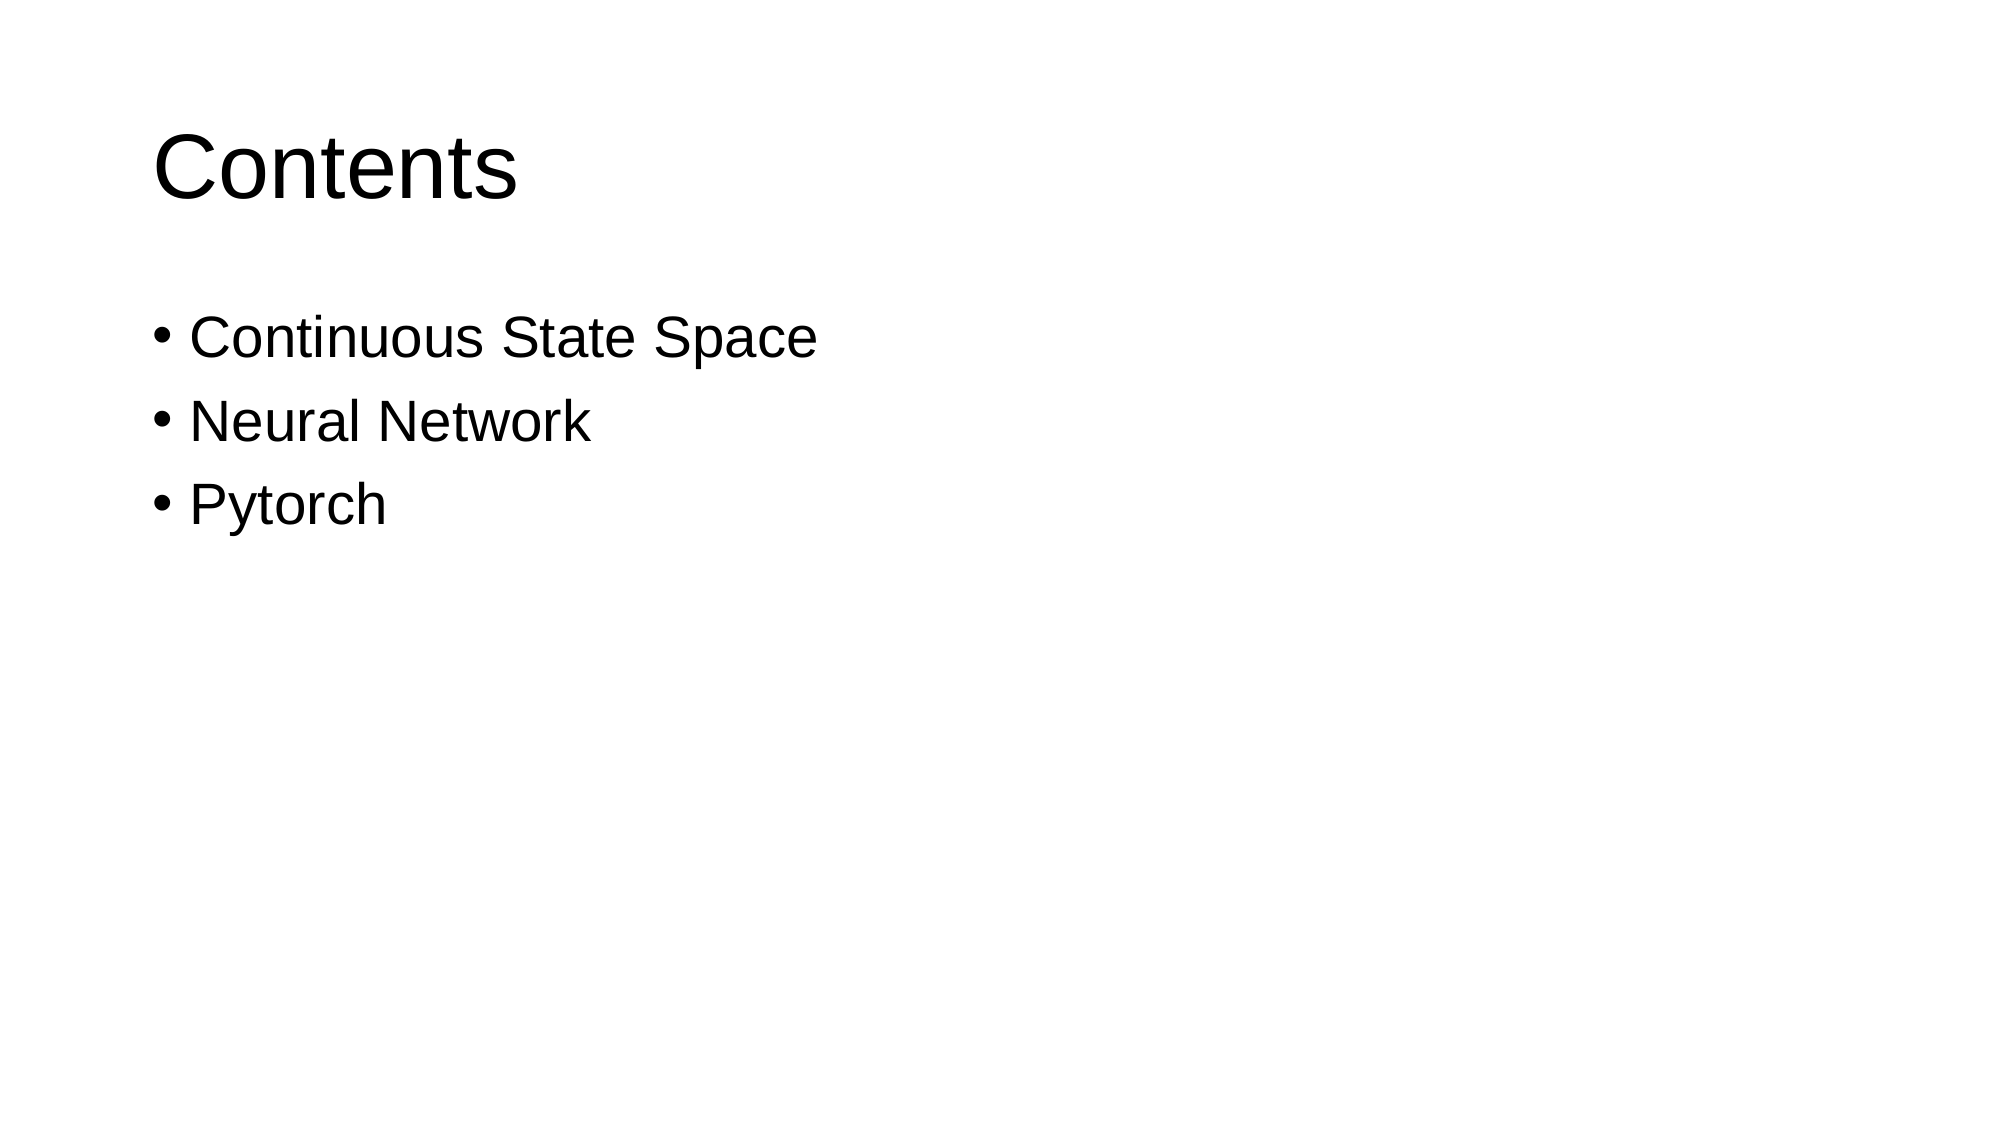

# Contents
Continuous State Space
Neural Network
Pytorch